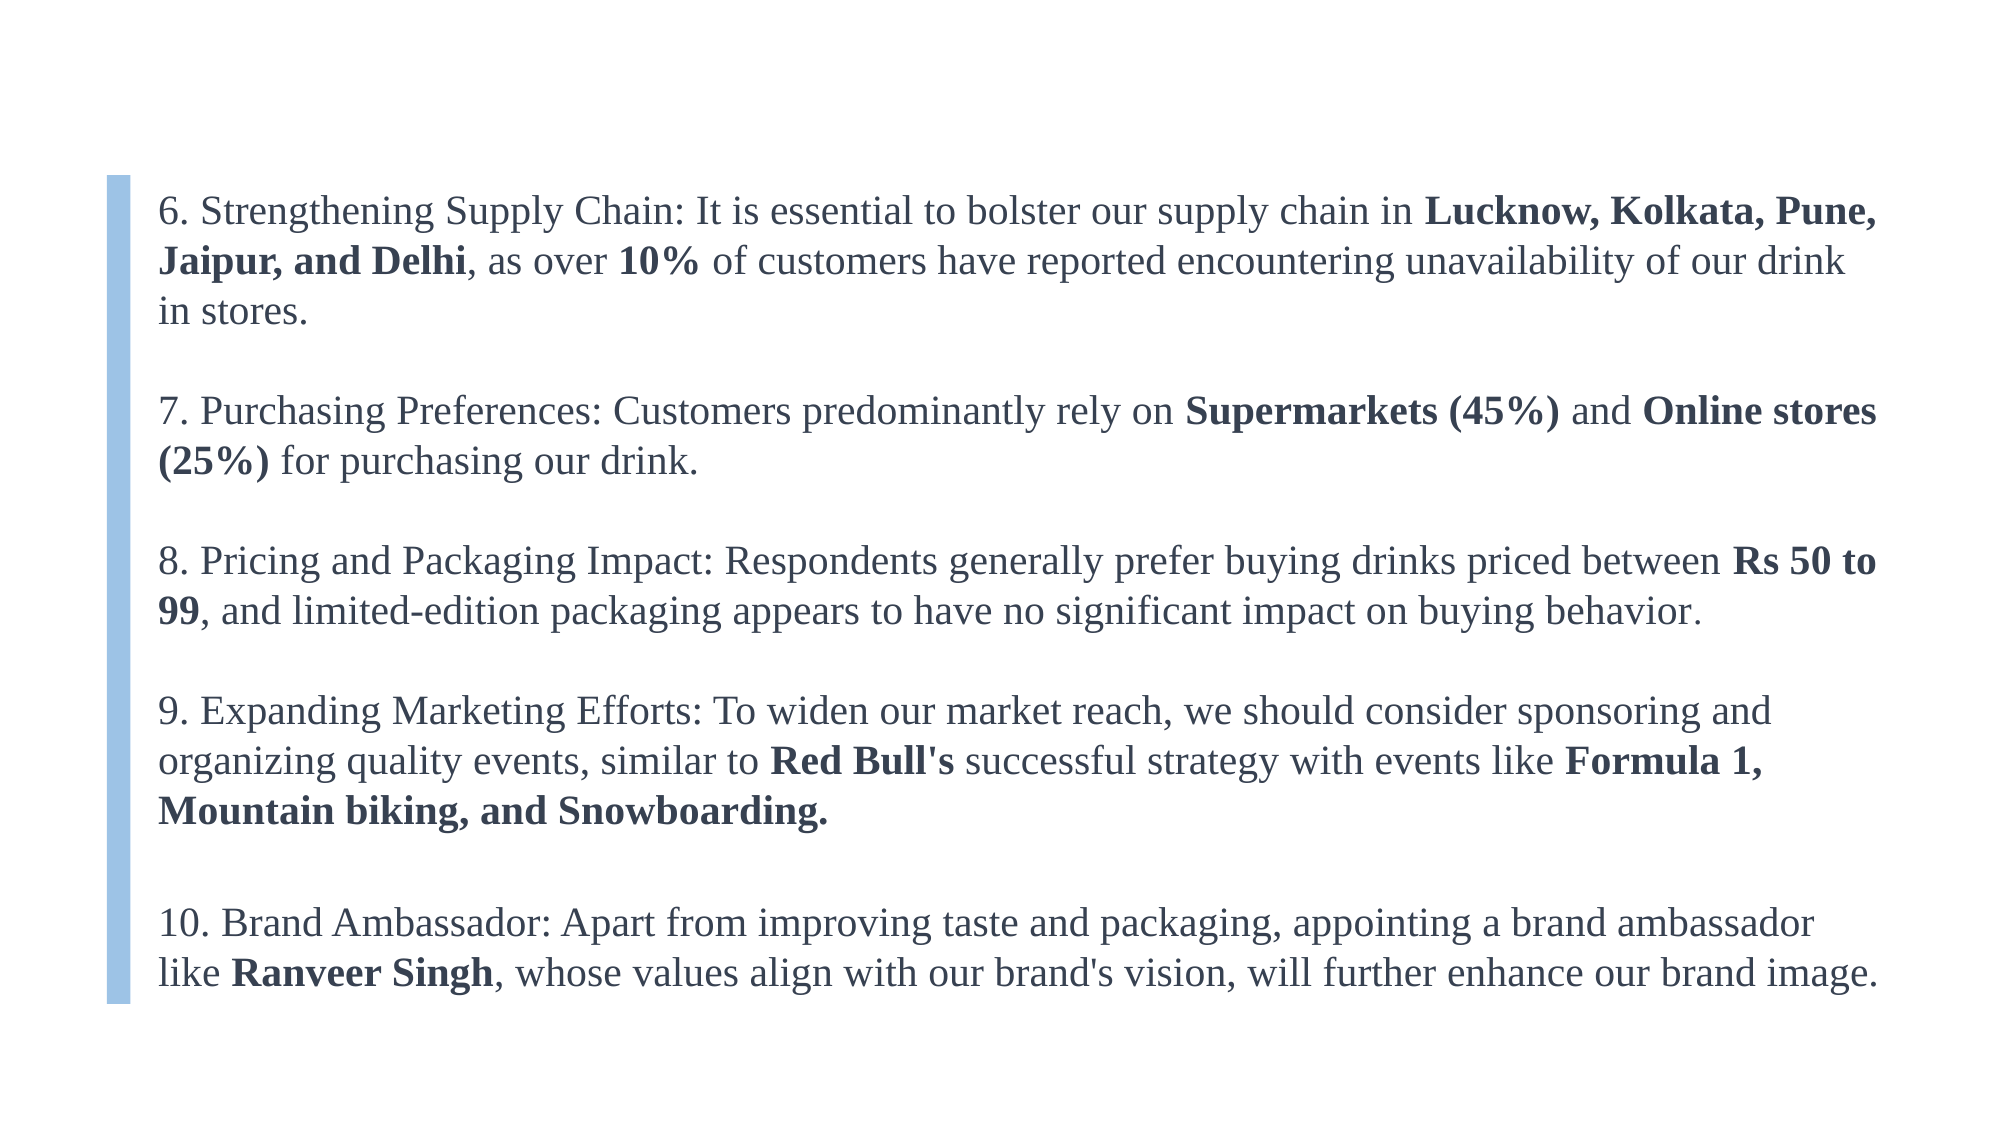

6. Strengthening Supply Chain: It is essential to bolster our supply chain in Lucknow, Kolkata, Pune, Jaipur, and Delhi, as over 10% of customers have reported encountering unavailability of our drink in stores.

7. Purchasing Preferences: Customers predominantly rely on Supermarkets (45%) and Online stores (25%) for purchasing our drink.

8. Pricing and Packaging Impact: Respondents generally prefer buying drinks priced between Rs 50 to 99, and limited-edition packaging appears to have no significant impact on buying behavior.
9. Expanding Marketing Efforts: To widen our market reach, we should consider sponsoring and organizing quality events, similar to Red Bull's successful strategy with events like Formula 1, Mountain biking, and Snowboarding.
10. Brand Ambassador: Apart from improving taste and packaging, appointing a brand ambassador like Ranveer Singh, whose values align with our brand's vision, will further enhance our brand image.